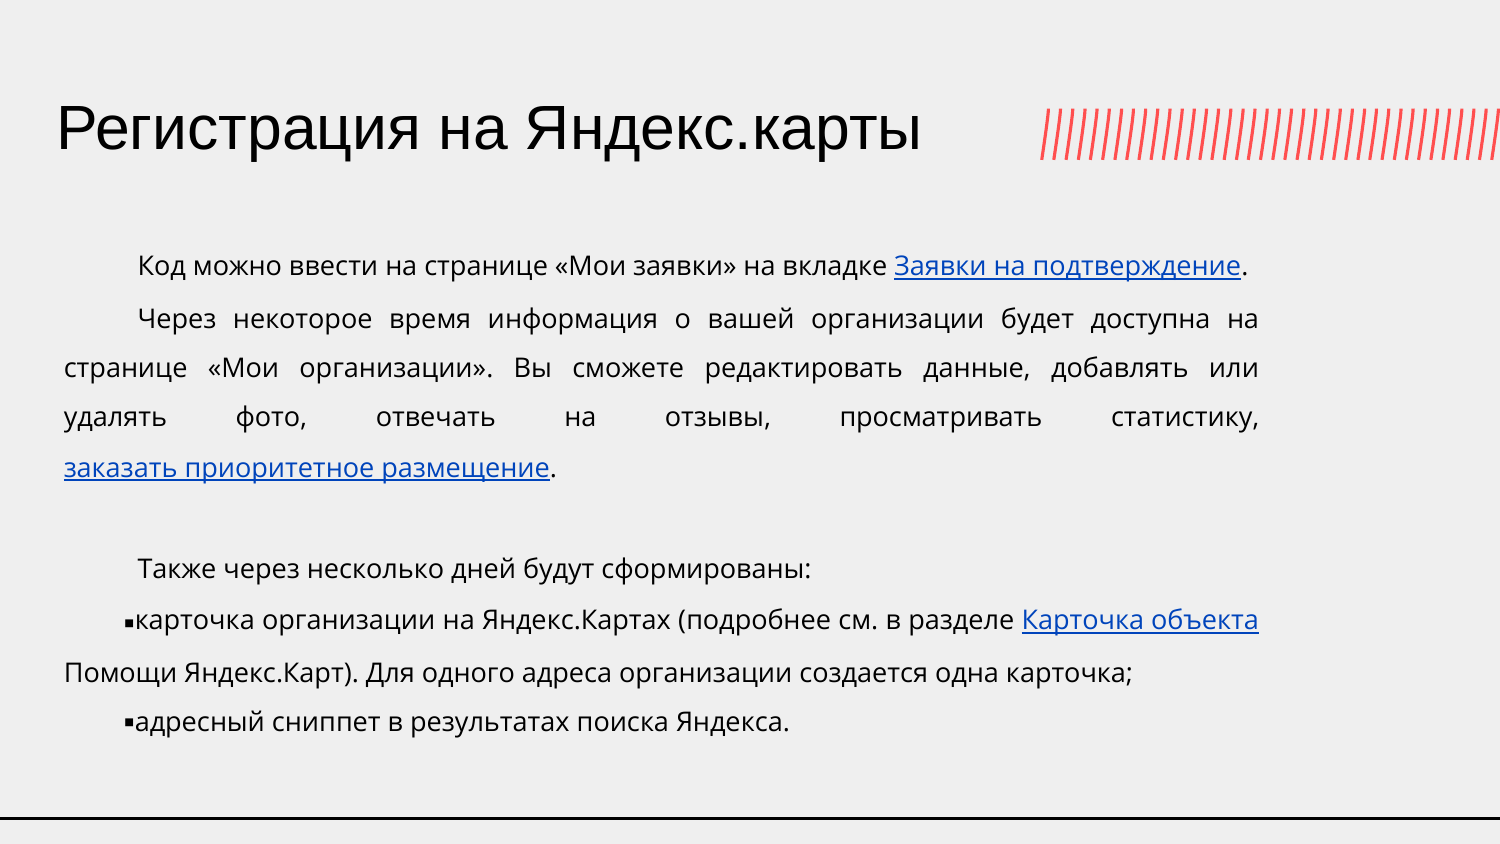

# Регистрация на Яндекс.карты
Код можно ввести на странице «Мои заявки» на вкладке Заявки на подтверждение.
Через некоторое время информация о вашей организации будет доступна на странице «Мои организации». Вы сможете редактировать данные, добавлять или удалять фото, отвечать на отзывы, просматривать статистику, заказать приоритетное размещение.

Также через несколько дней будут сформированы:
карточка организации на Яндекс.Картах (подробнее см. в разделе Карточка объекта Помощи Яндекс.Карт). Для одного адреса организации создается одна карточка;
адресный сниппет в результатах поиска Яндекса.